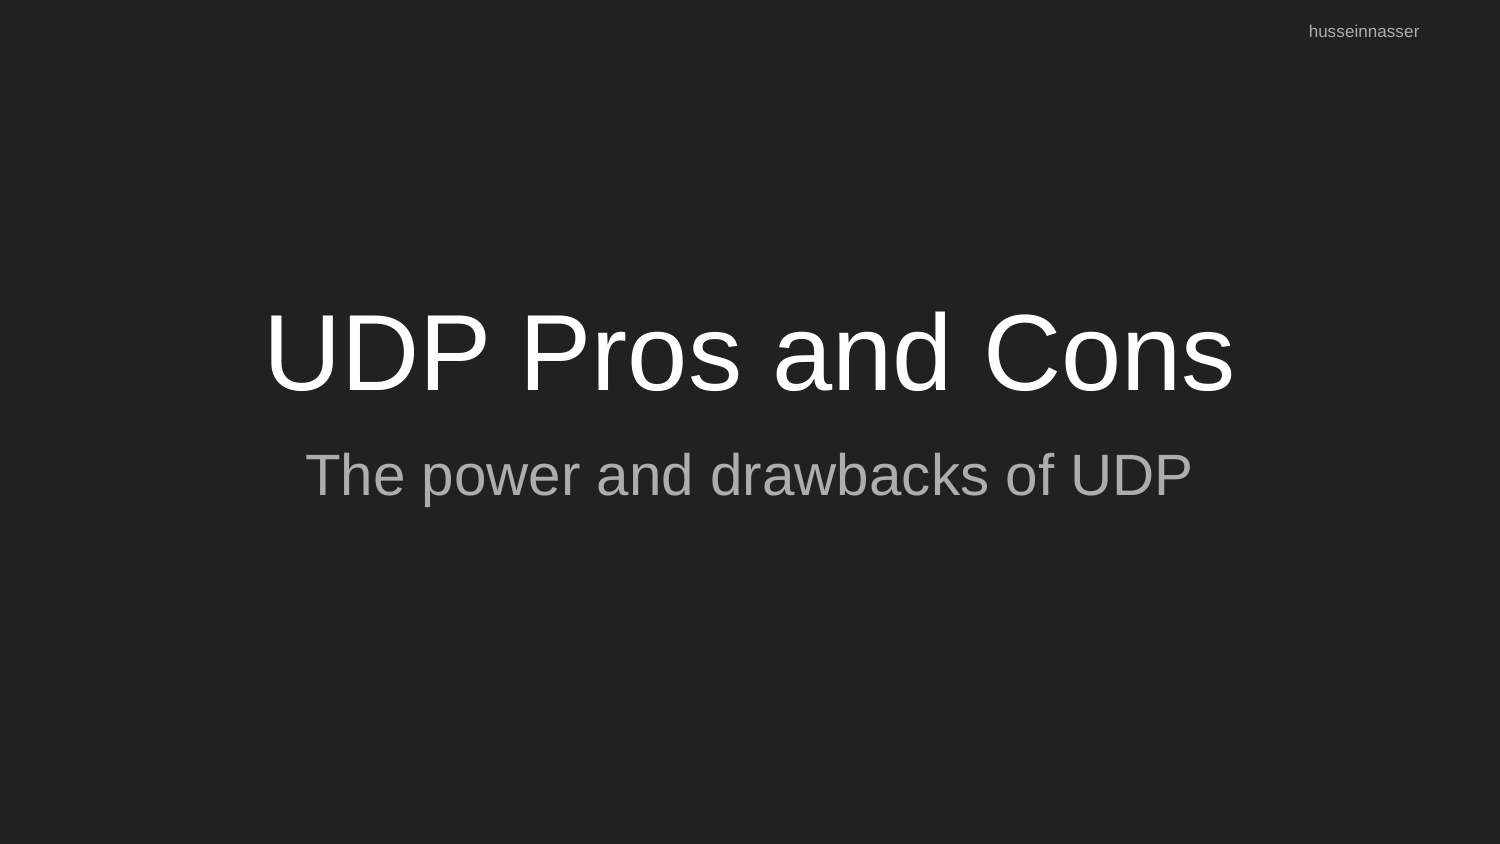

husseinnasser
# UDP Pros and Cons
The power and drawbacks of UDP